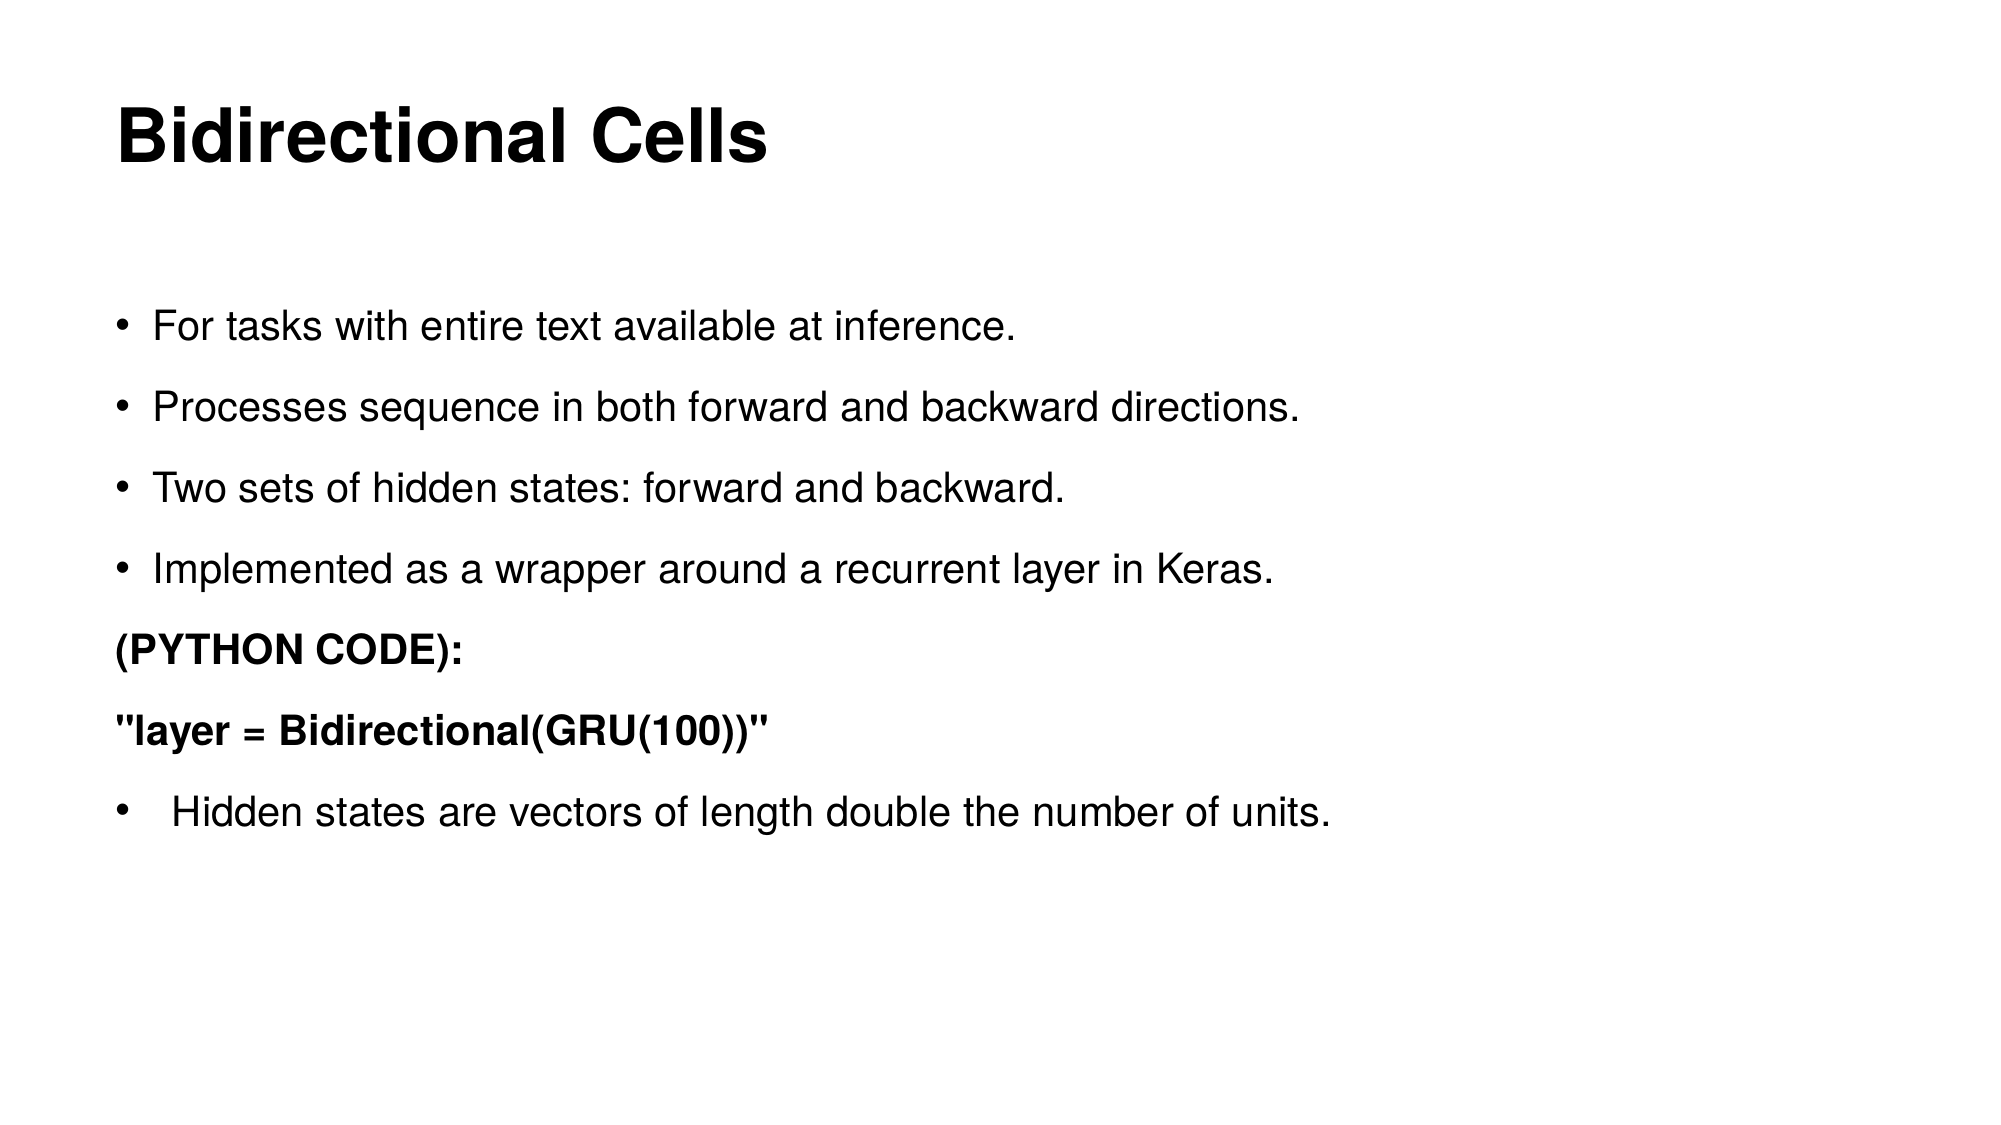

# Bidirectional Cells
For tasks with entire text available at inference.
Processes sequence in both forward and backward directions.
Two sets of hidden states: forward and backward.
Implemented as a wrapper around a recurrent layer in Keras.
(PYTHON CODE):
"layer = Bidirectional(GRU(100))"
Hidden states are vectors of length double the number of units.